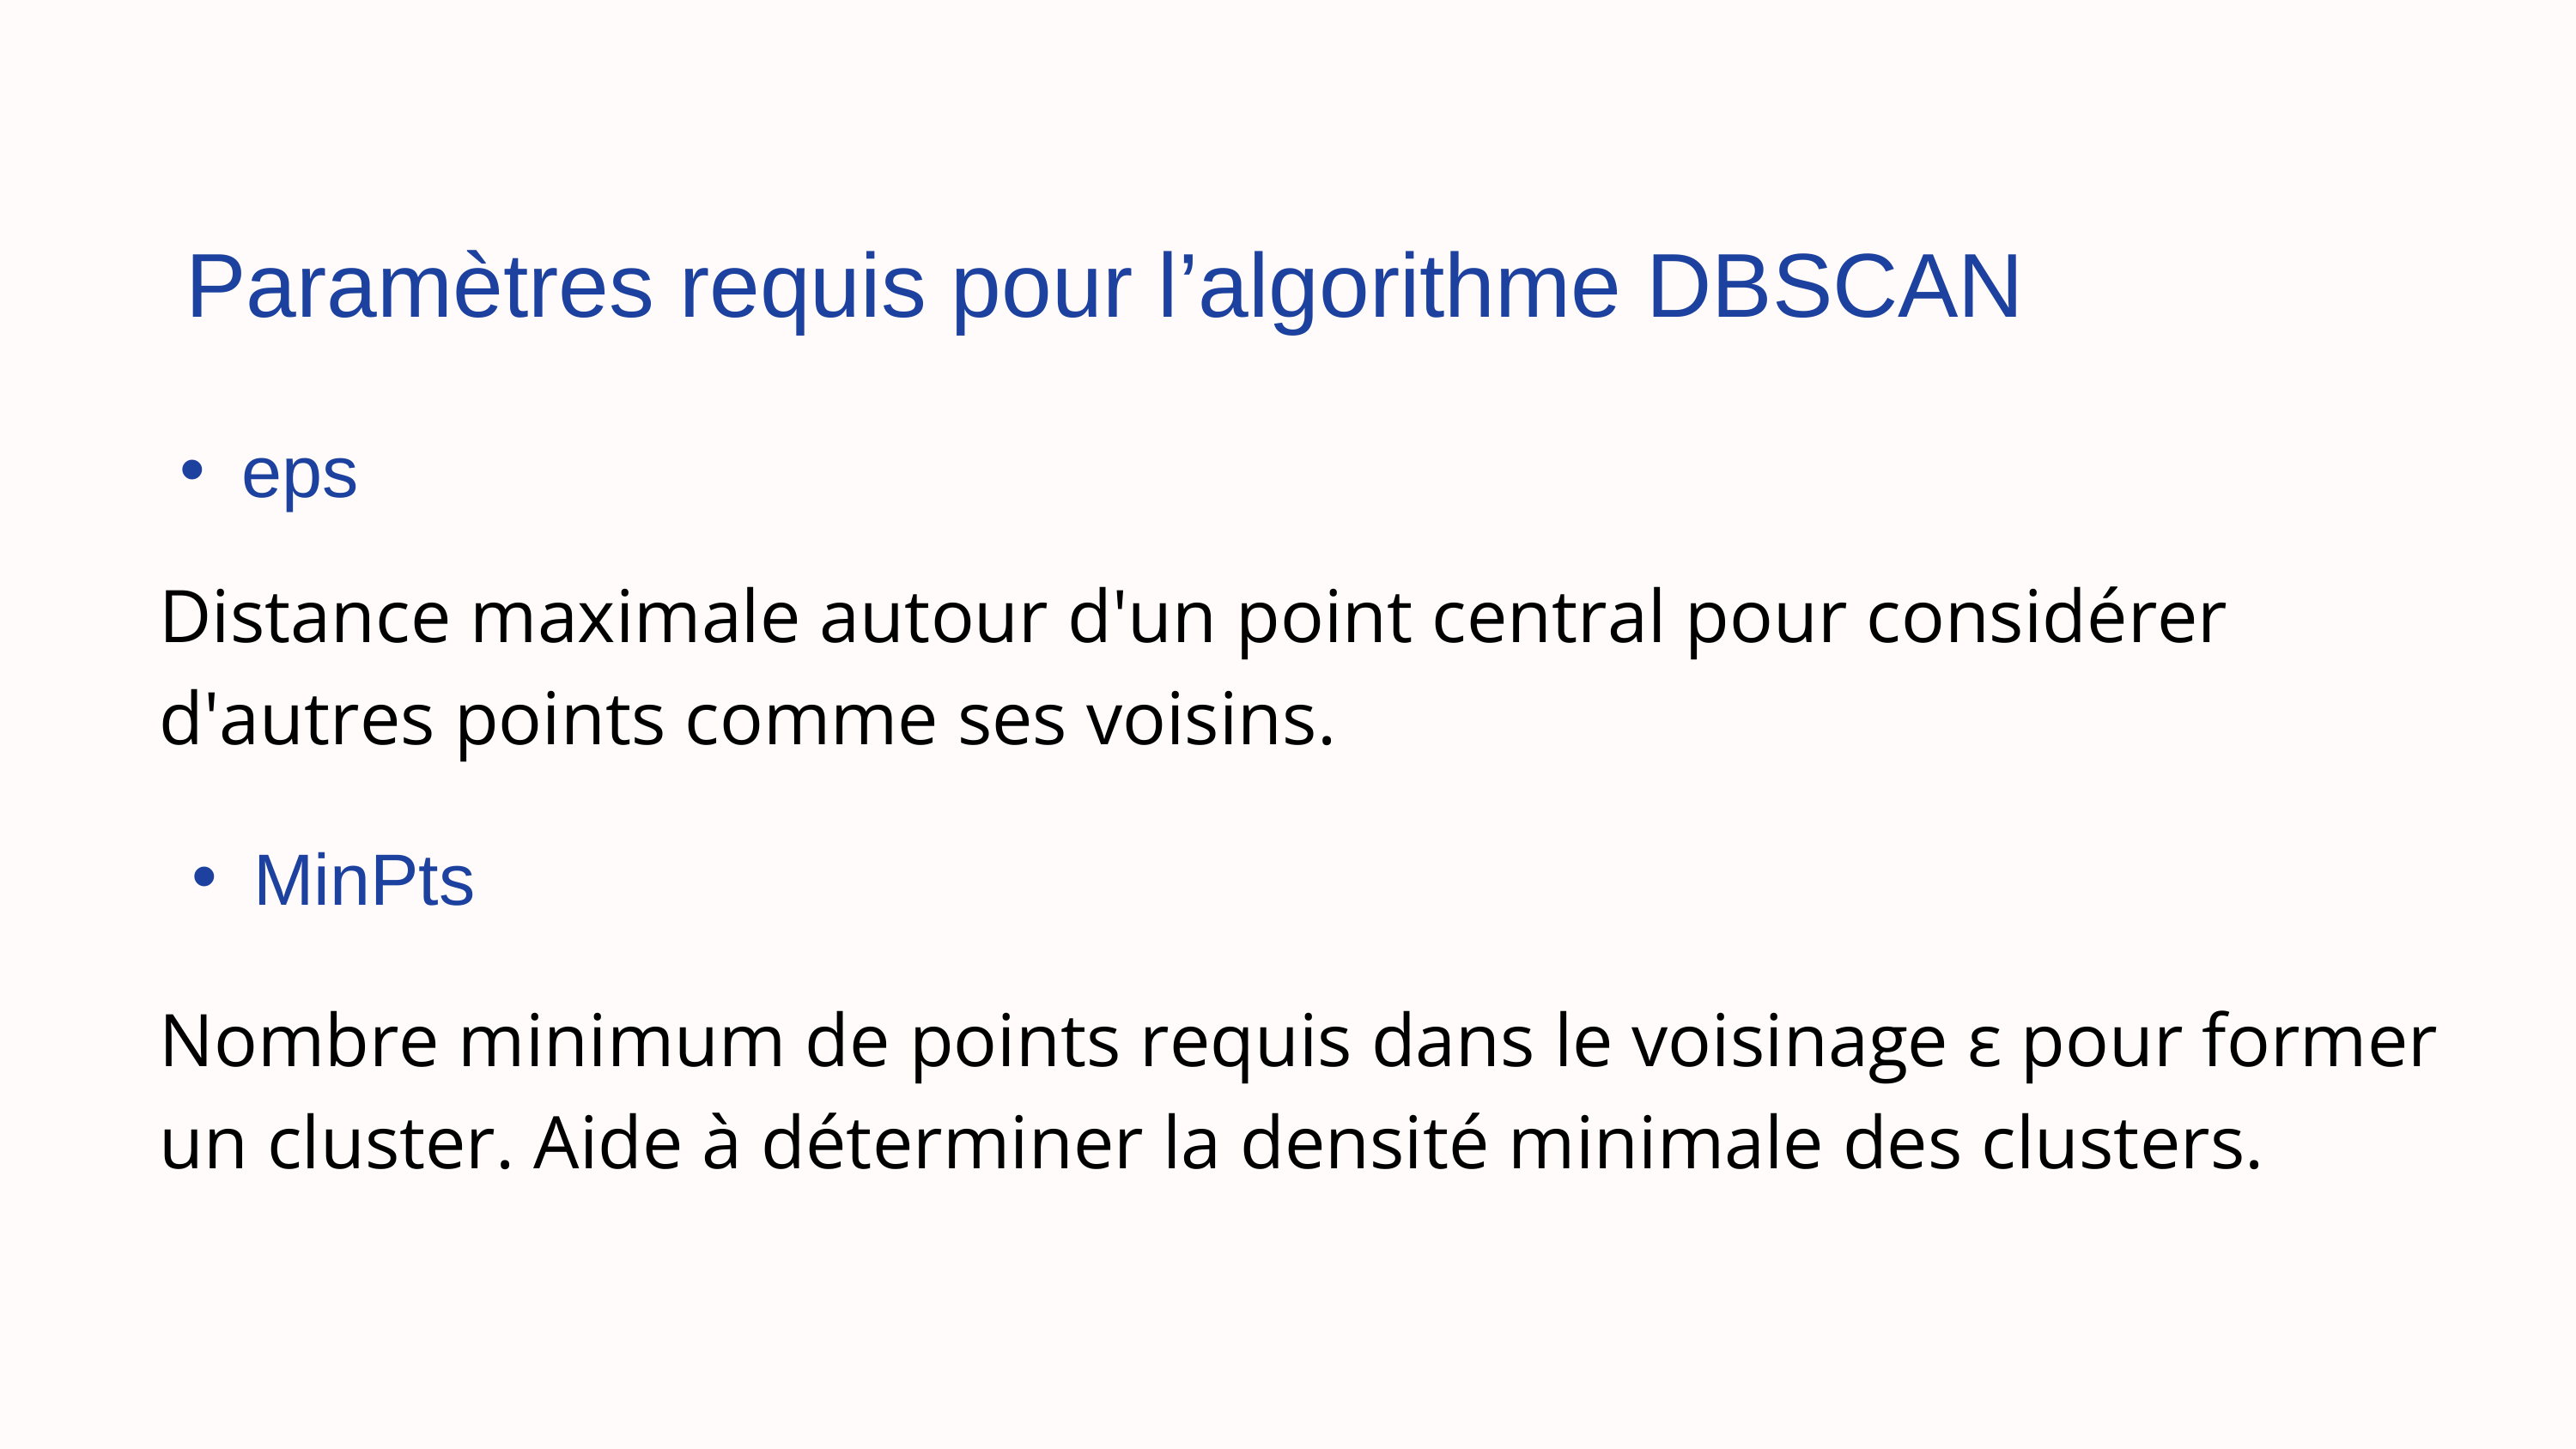

Paramètres requis pour l’algorithme DBSCAN
eps
Distance maximale autour d'un point central pour considérer d'autres points comme ses voisins.
MinPts
Nombre minimum de points requis dans le voisinage ε pour former un cluster. Aide à déterminer la densité minimale des clusters.